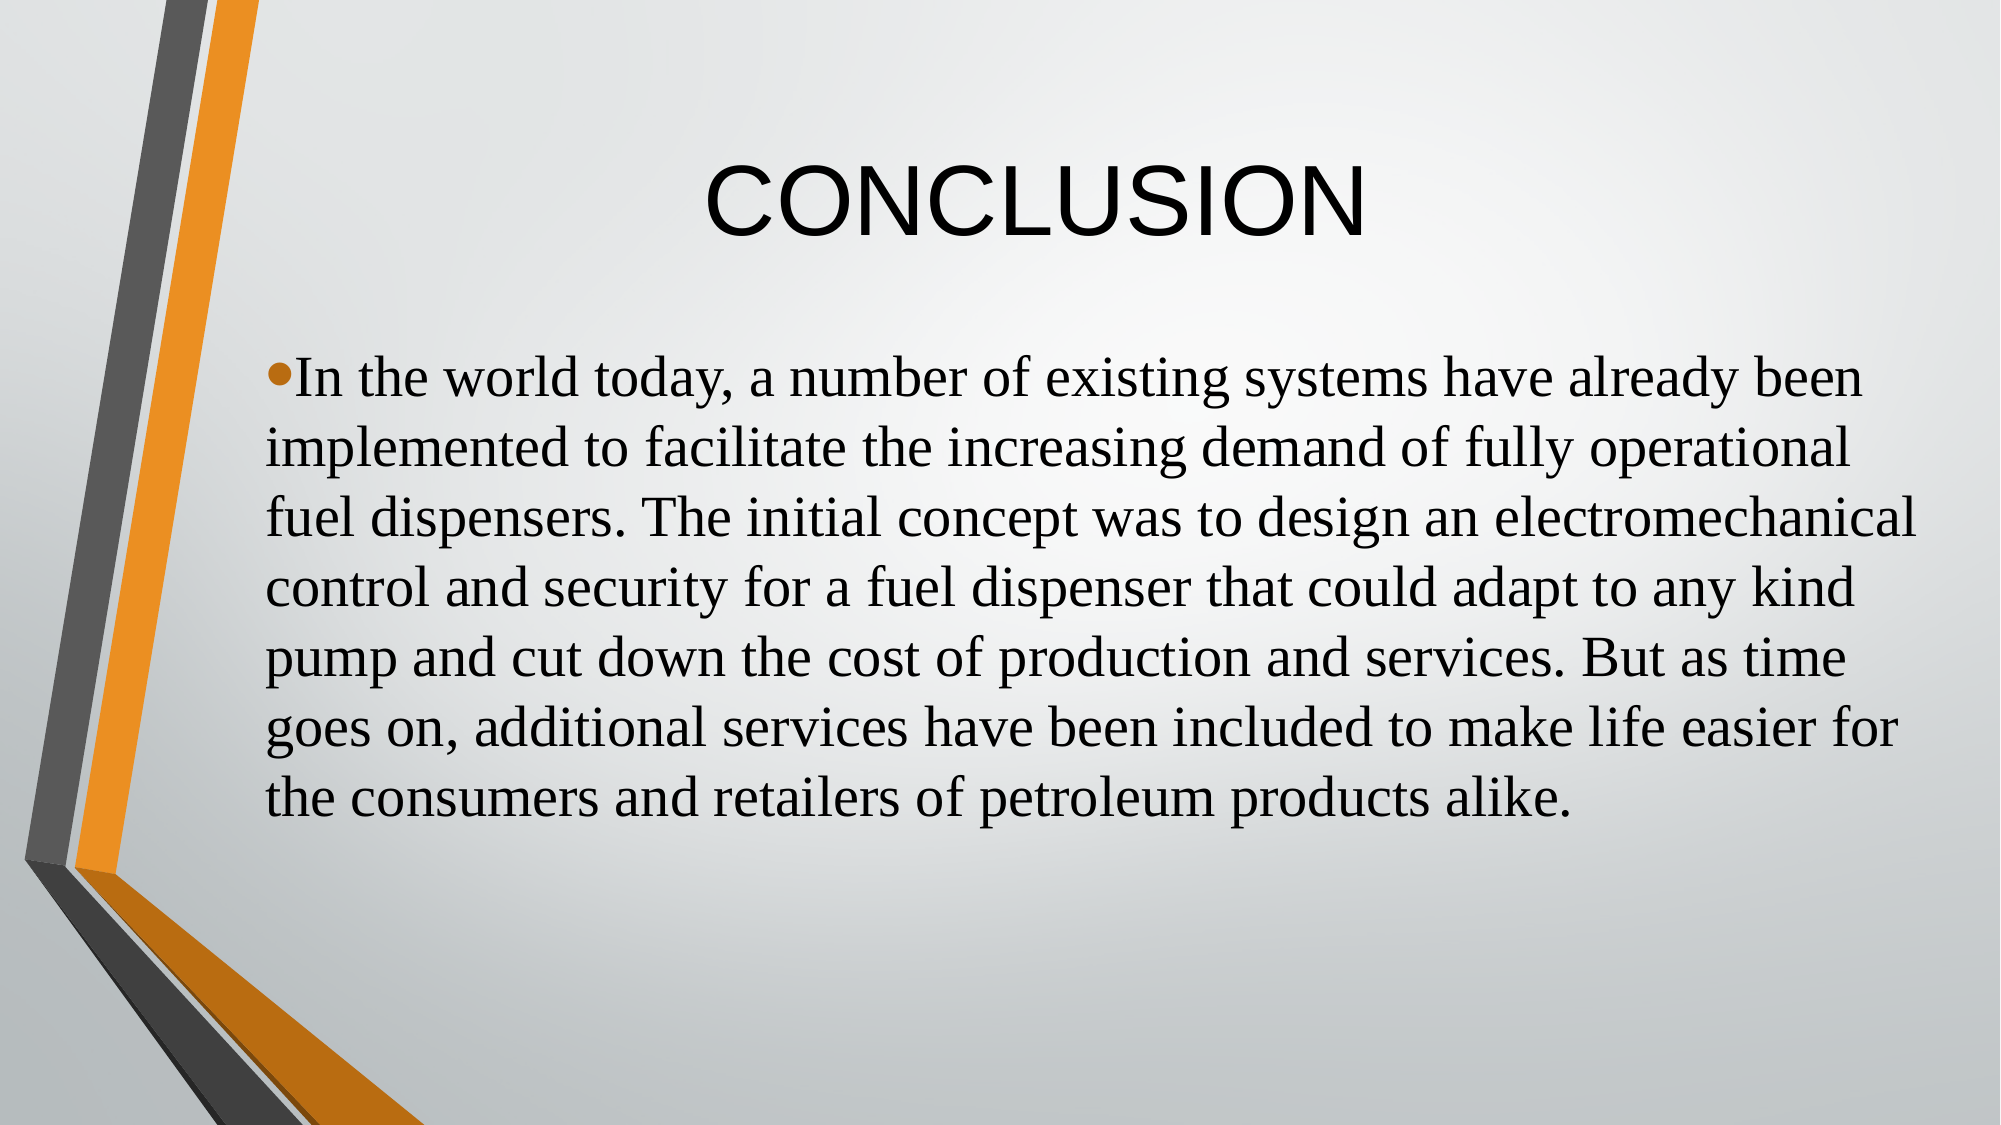

# CONCLUSION
In the world today, a number of existing systems have already been implemented to facilitate the increasing demand of fully operational fuel dispensers. The initial concept was to design an electromechanical control and security for a fuel dispenser that could adapt to any kind pump and cut down the cost of production and services. But as time goes on, additional services have been included to make life easier for the consumers and retailers of petroleum products alike.